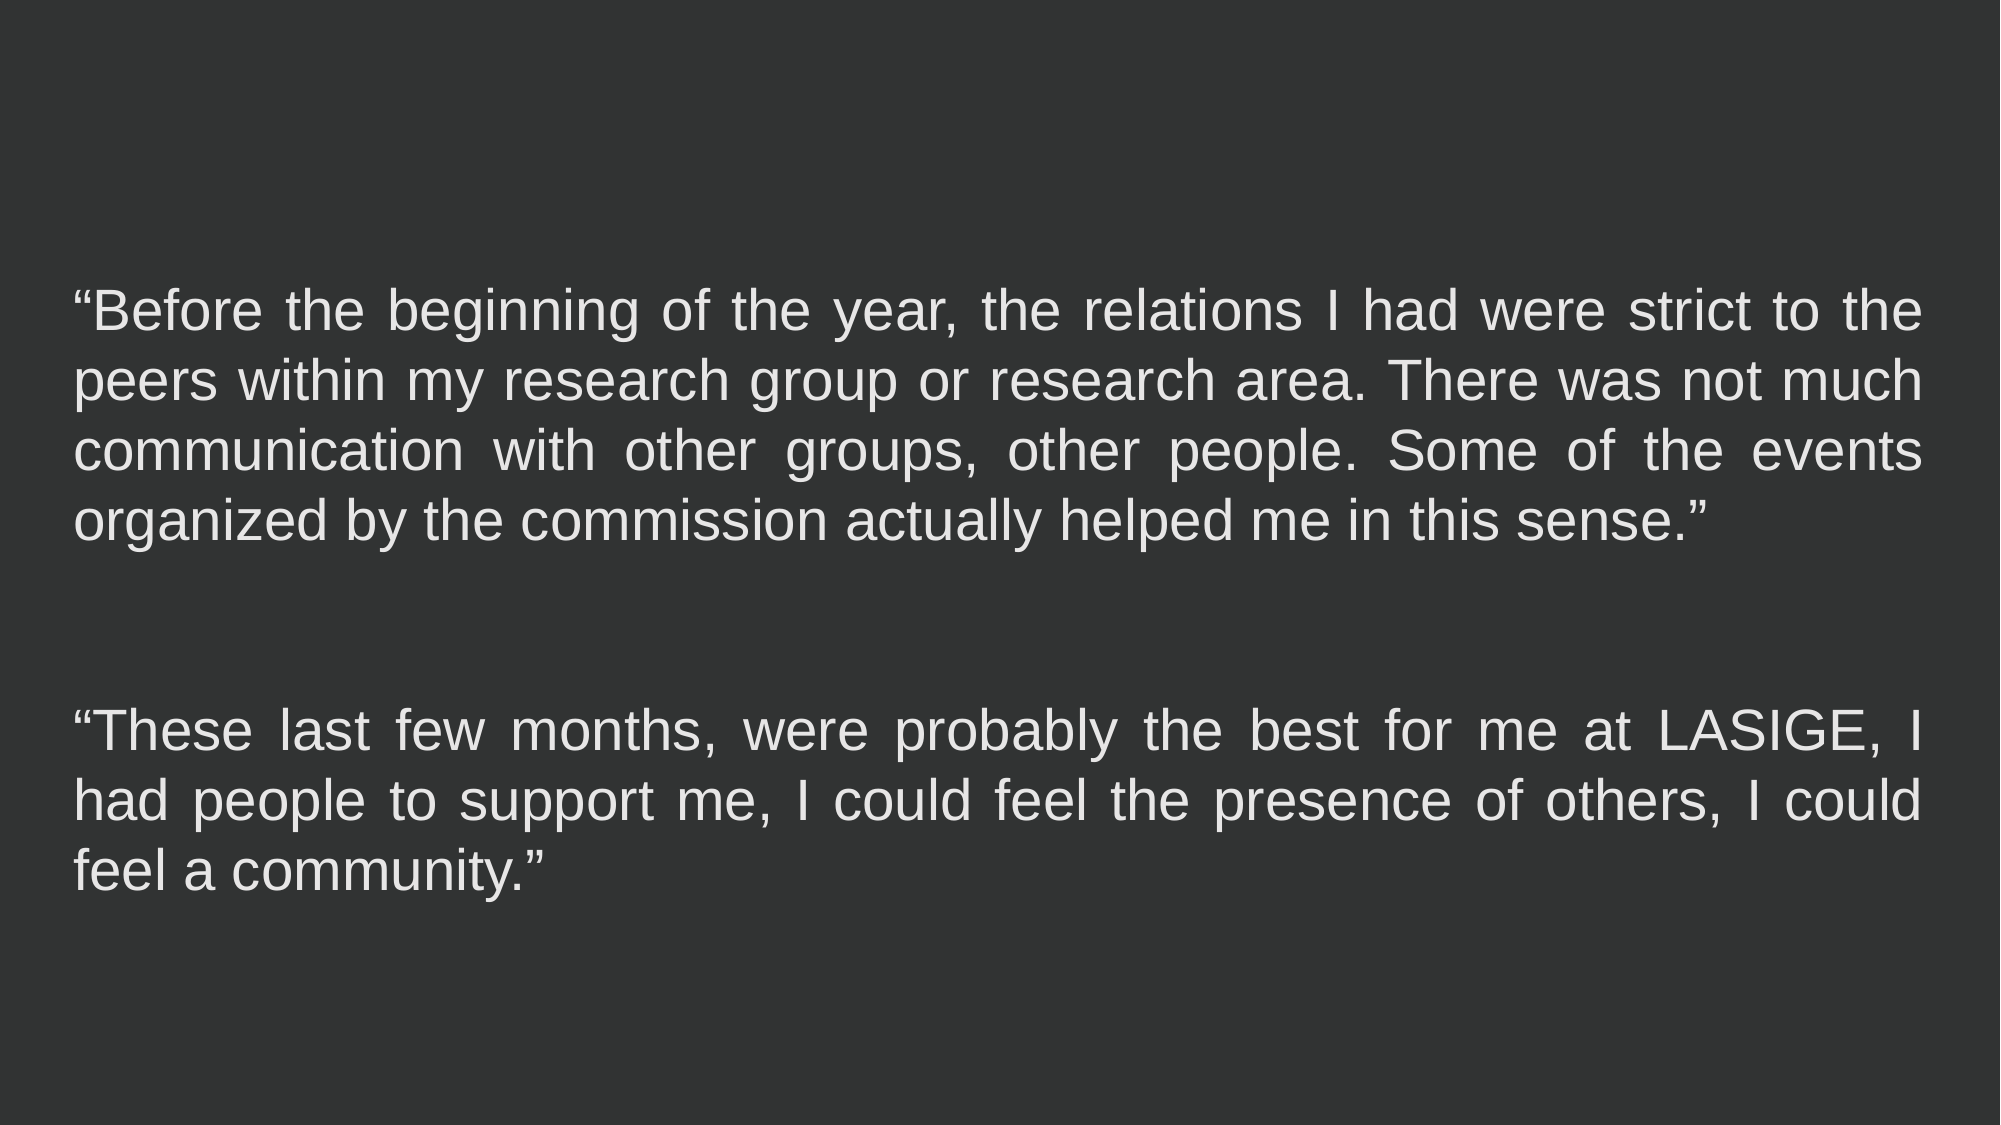

“Before the beginning of the year, the relations I had were strict to the peers within my research group or research area. There was not much communication with other groups, other people. Some of the events organized by the commission actually helped me in this sense.”

“These last few months, were probably the best for me at LASIGE, I had people to support me, I could feel the presence of others, I could feel a community.”